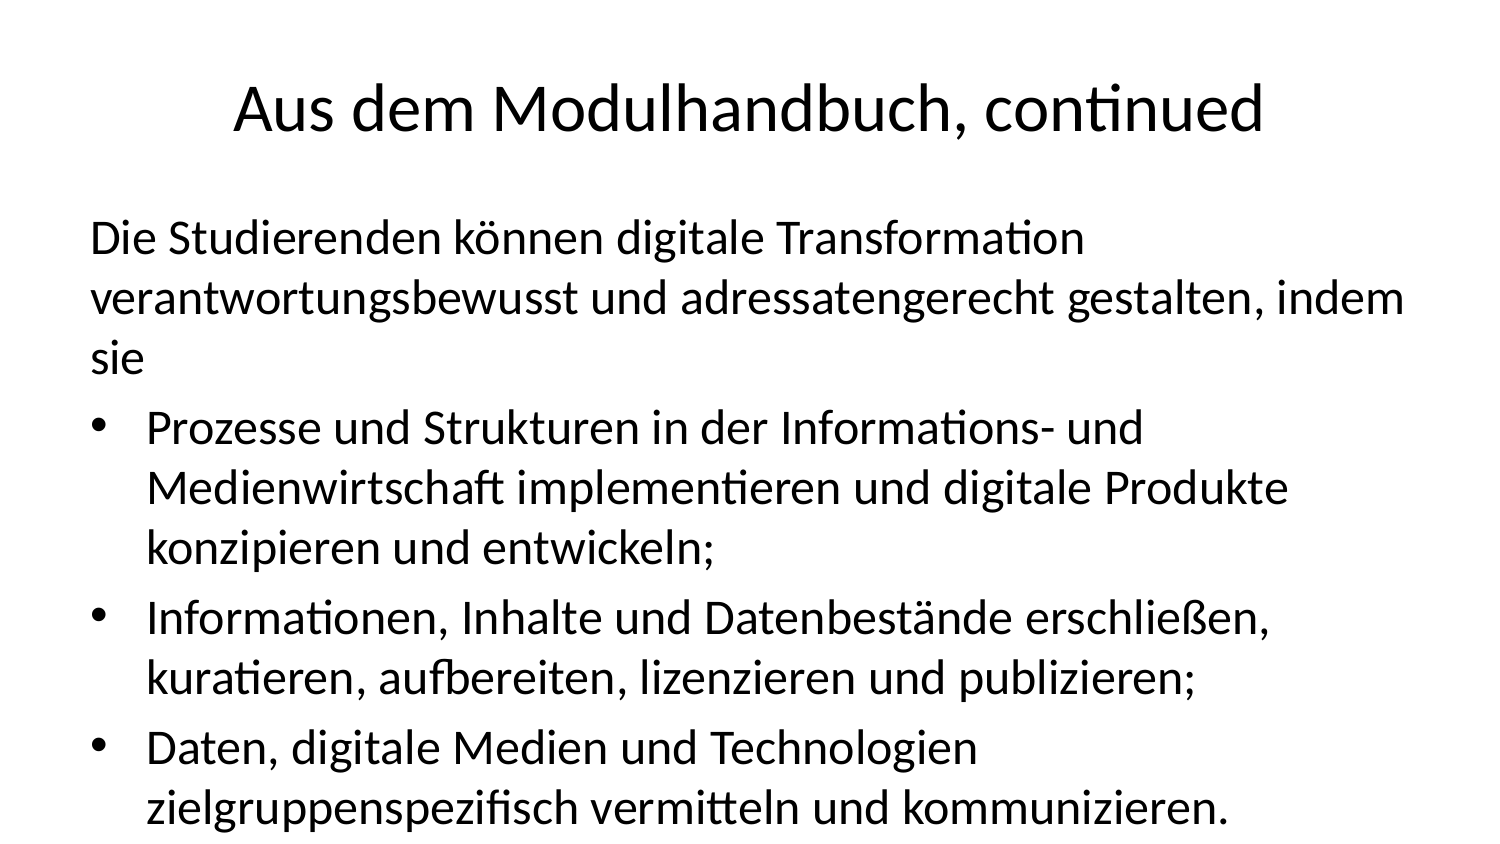

# Aus dem Modulhandbuch, continued
Die Studierenden können digitale Transformation verantwortungsbewusst und adressatengerecht gestalten, indem sie
Prozesse und Strukturen in der Informations- und Medienwirtschaft implementieren und digitale Produkte konzipieren und entwickeln;
Informationen, Inhalte und Datenbestände erschließen, kuratieren, aufbereiten, lizenzieren und publizieren;
Daten, digitale Medien und Technologien zielgruppenspezifisch vermitteln und kommunizieren.